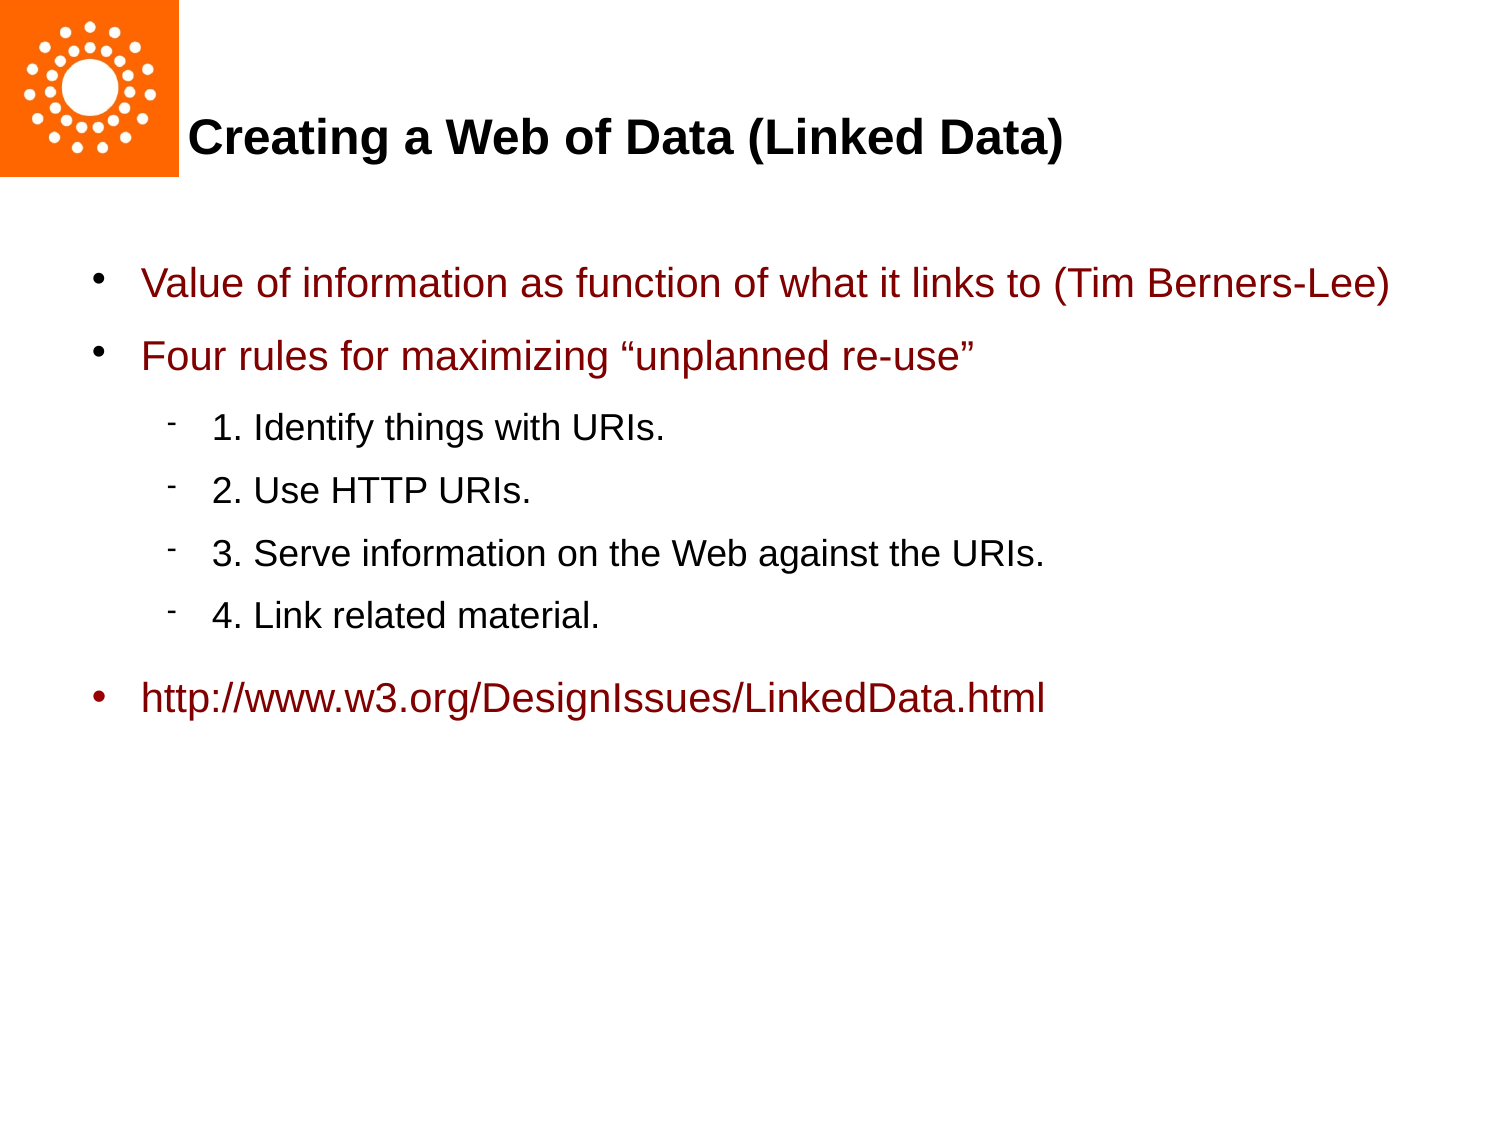

Creating a Web of Data (Linked Data)
Value of information as function of what it links to (Tim Berners-Lee)‏
Four rules for maximizing “unplanned re-use”
1. Identify things with URIs.
2. Use HTTP URIs.
3. Serve information on the Web against the URIs.
4. Link related material.
http://www.w3.org/DesignIssues/LinkedData.html